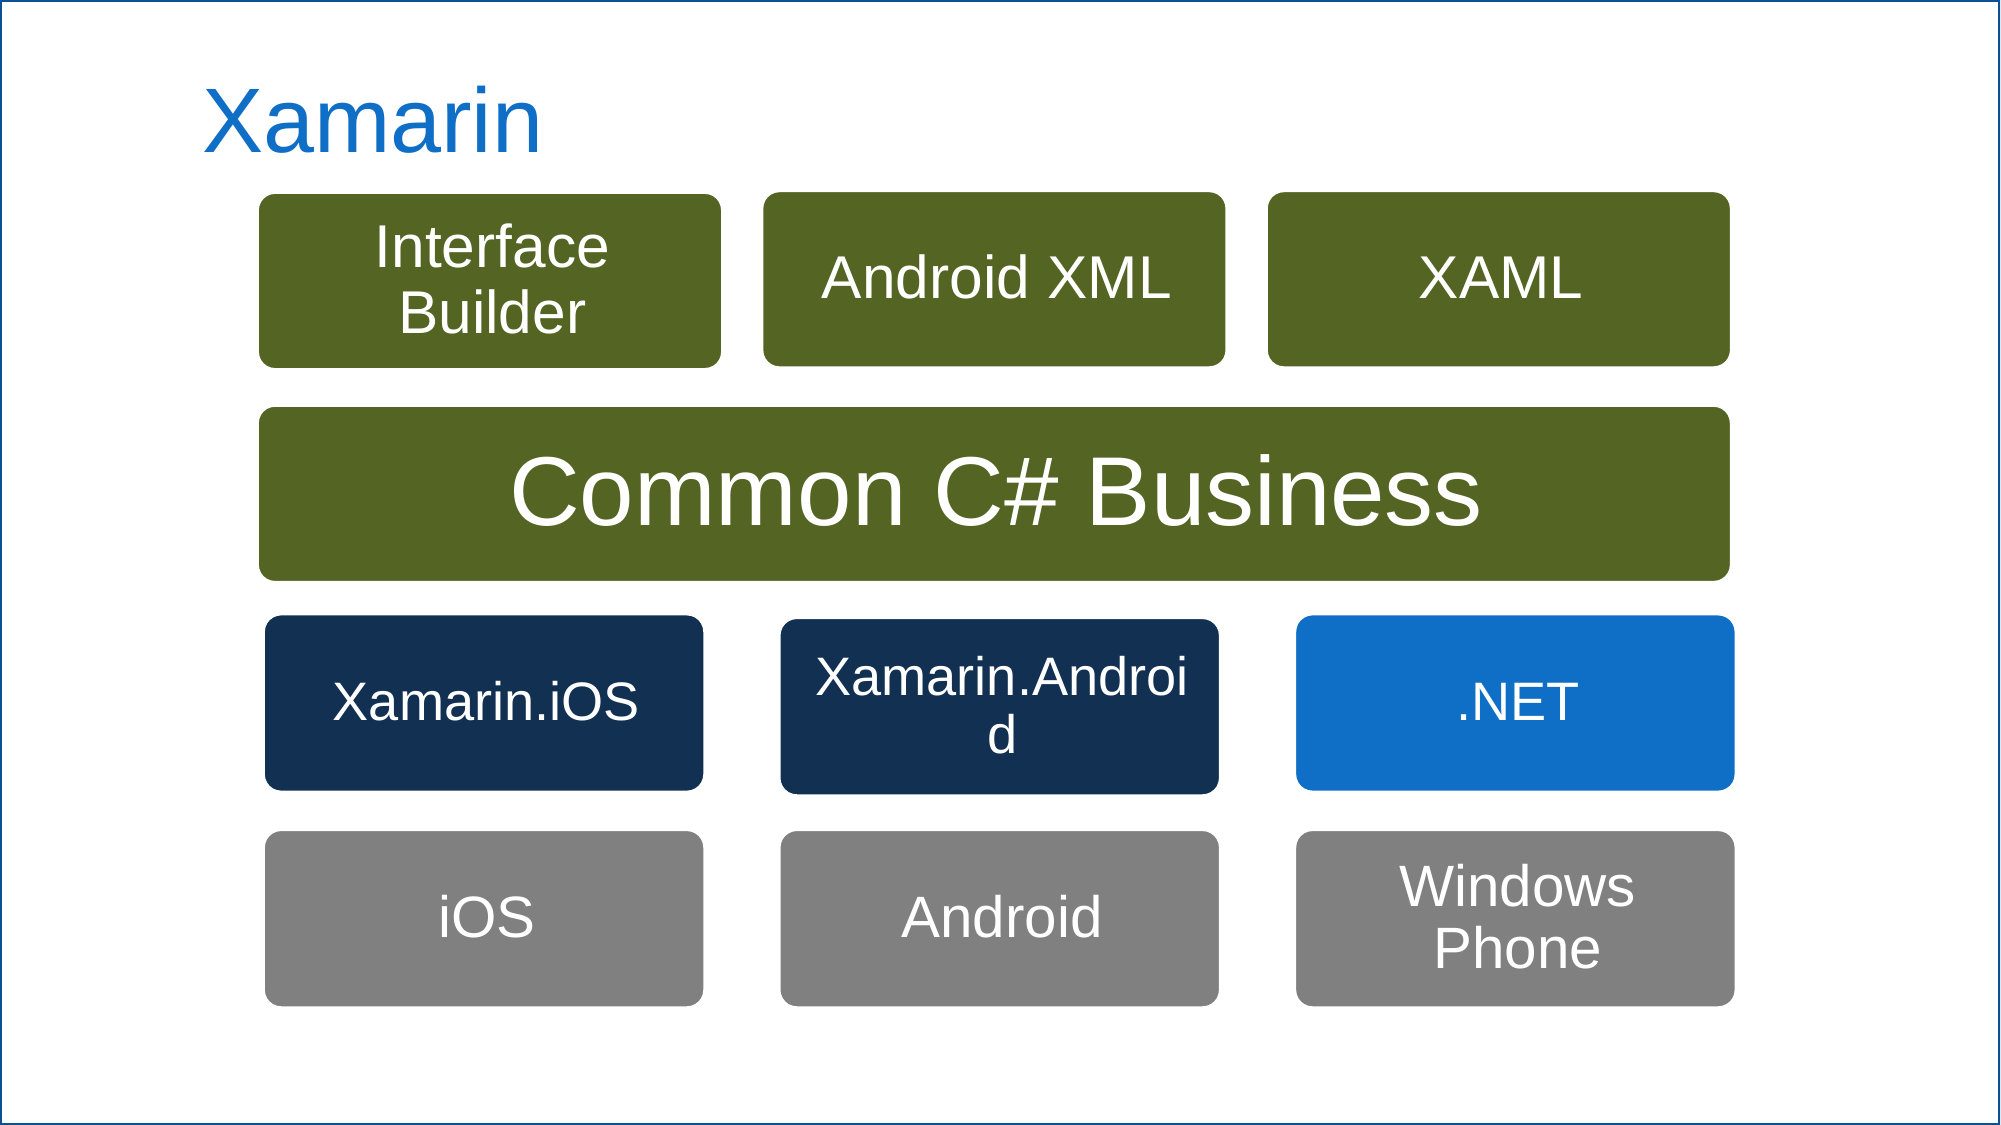

# Xamarin
Common C# Business
Interface Builder
Android XML
XAML
iOS
Xamarin.iOS
Android
Xamarin.Android
Windows Phone
.NET